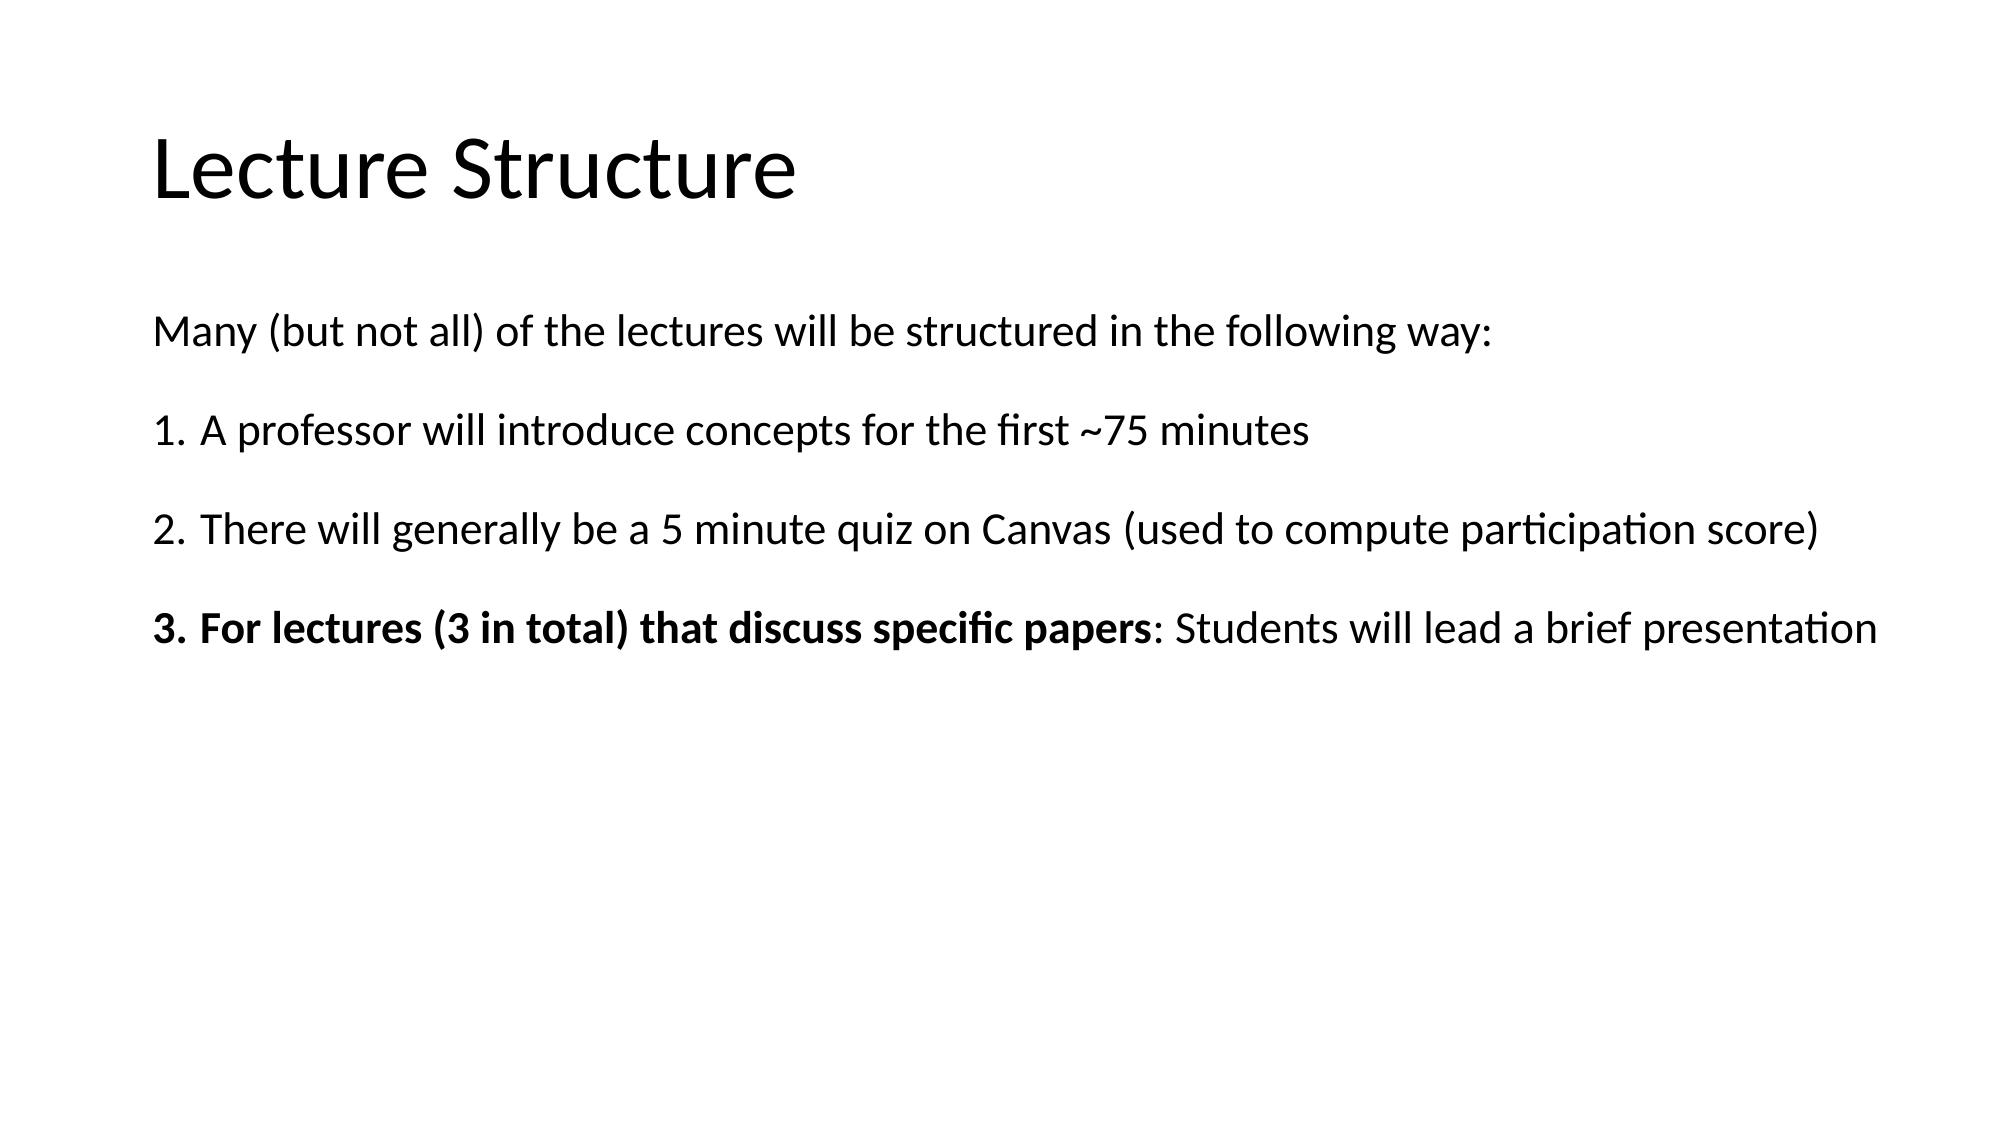

# Lecture Structure
Many (but not all) of the lectures will be structured in the following way:

 A professor will introduce concepts for the first ~75 minutes

 There will generally be a 5 minute quiz on Canvas (used to compute participation score)

 For lectures (3 in total) that discuss specific papers: Students will lead a brief presentation